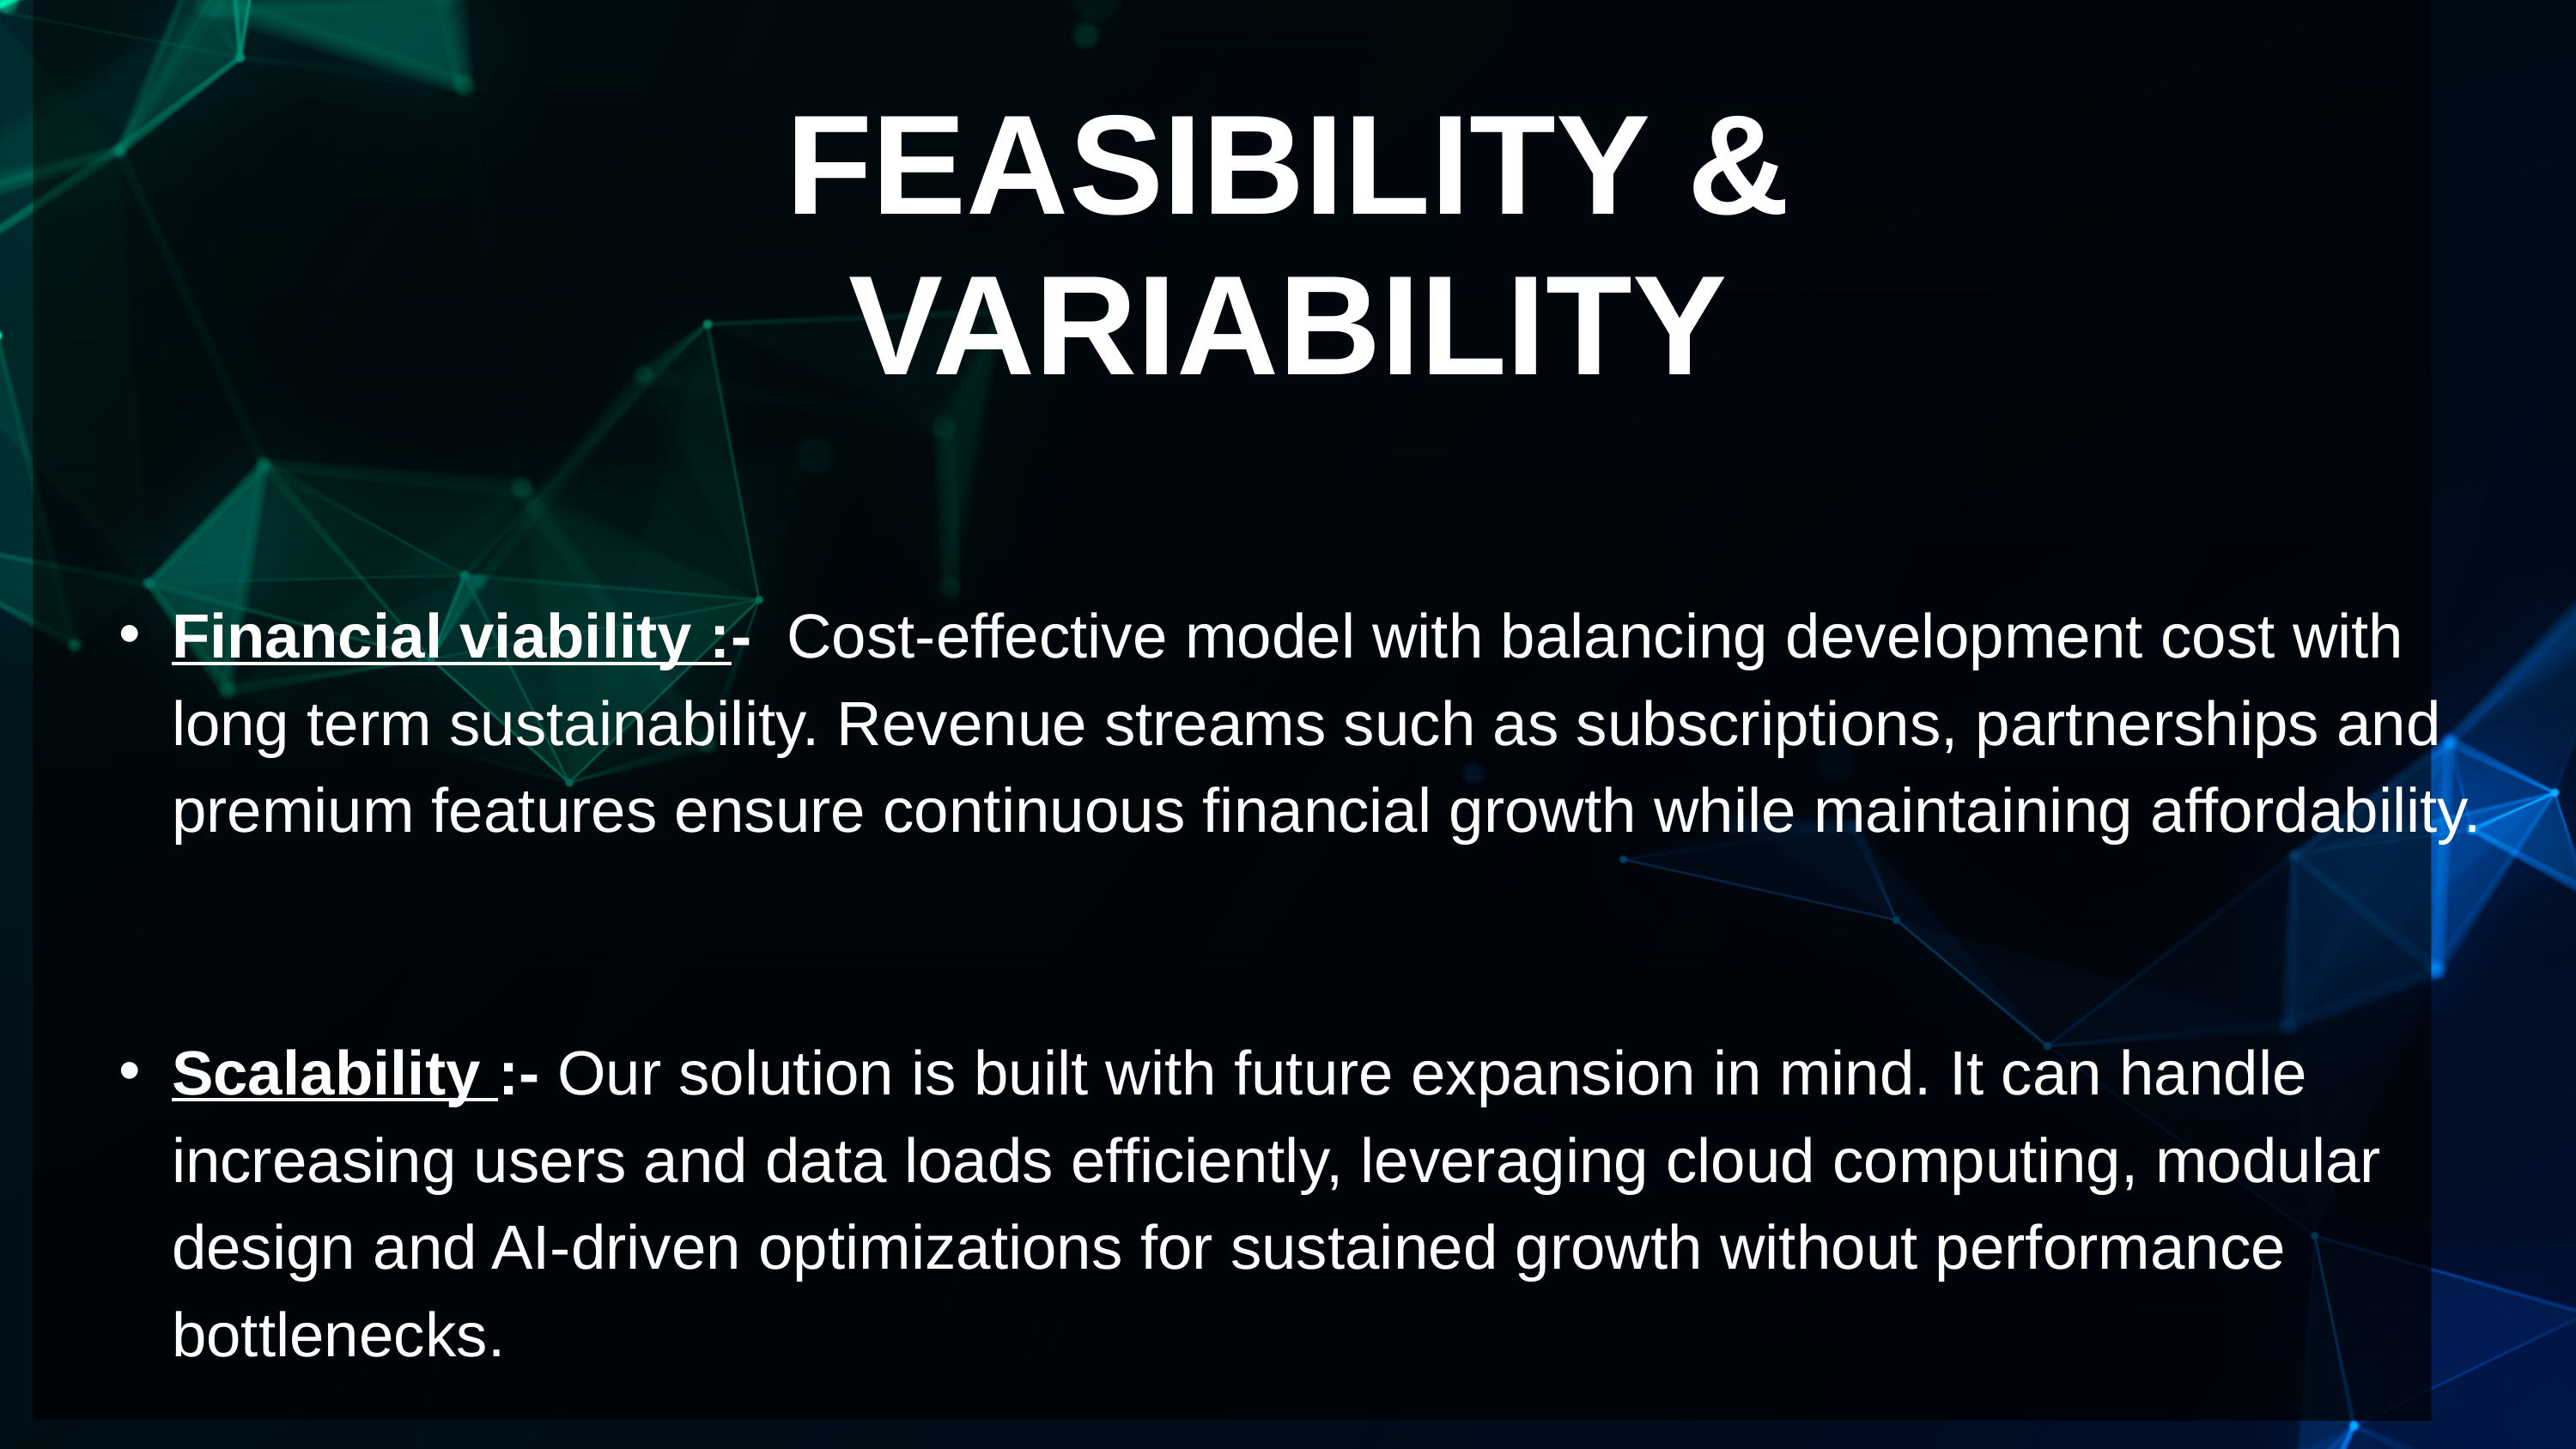

FEASIBILITY & VARIABILITY
Financial viability :-  Cost-effective model with balancing development cost with long term sustainability. Revenue streams such as subscriptions, partnerships and premium features ensure continuous financial growth while maintaining affordability.

Scalability :- Our solution is built with future expansion in mind. It can handle increasing users and data loads efficiently, leveraging cloud computing, modular design and AI-driven optimizations for sustained growth without performance bottlenecks.